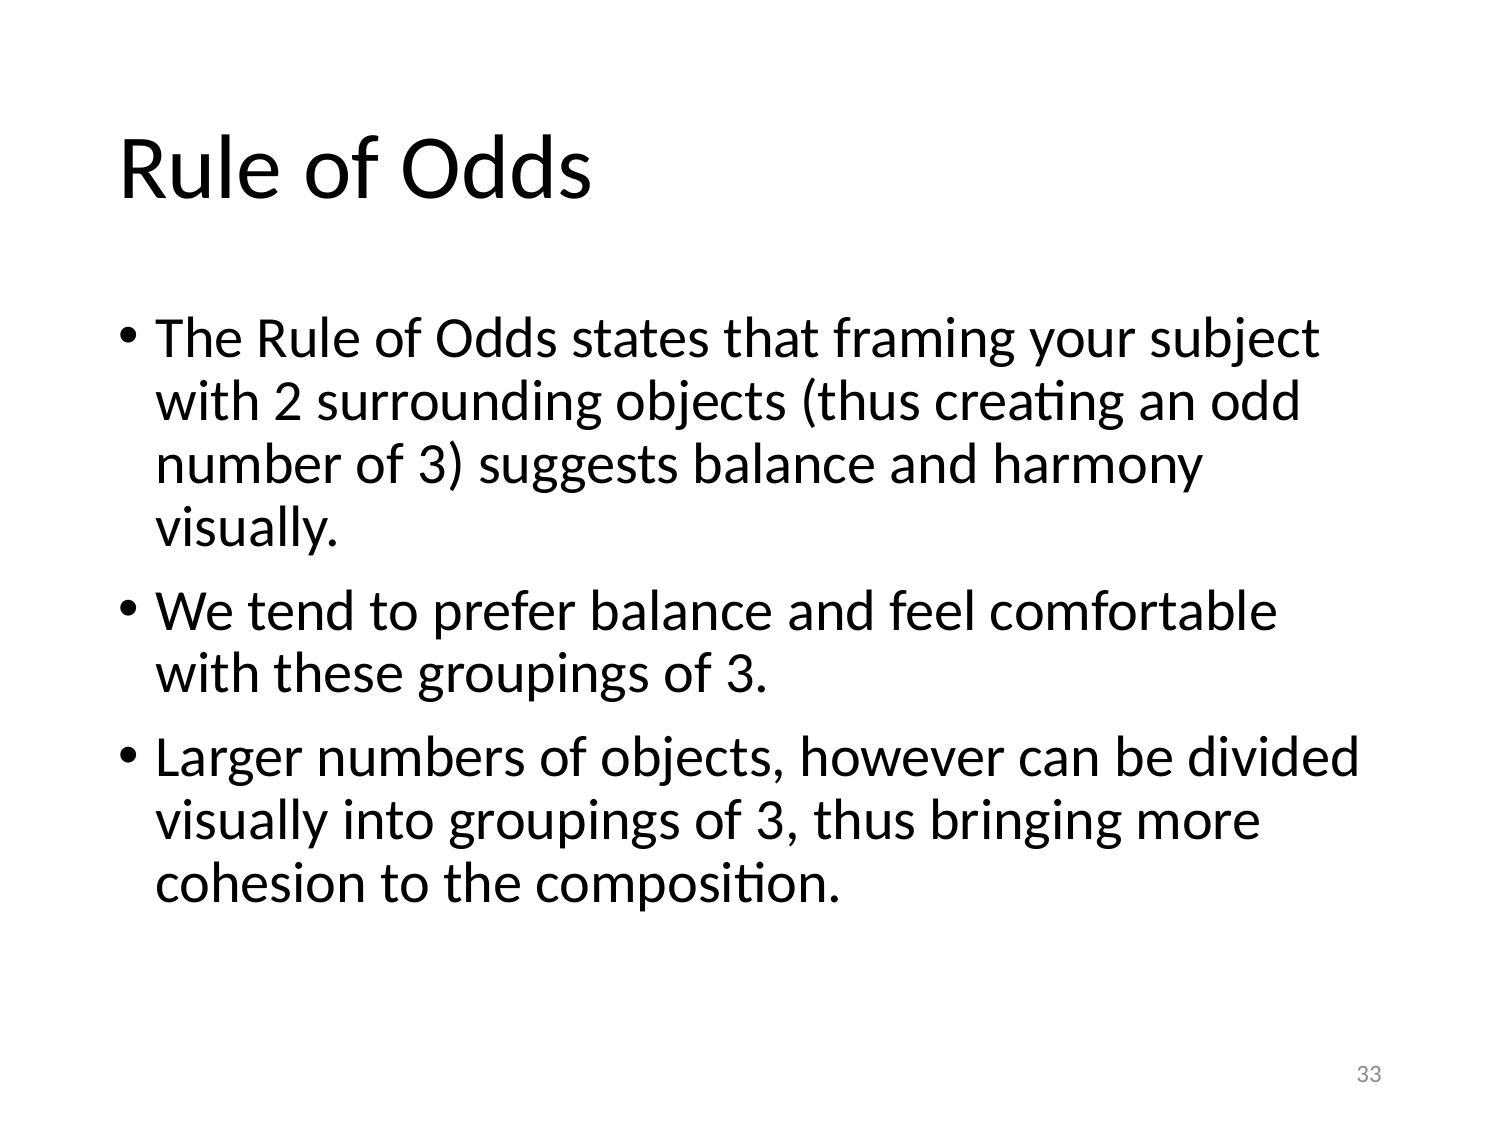

# Rule of Odds
The Rule of Odds states that framing your subject with 2 surrounding objects (thus creating an odd number of 3) suggests balance and harmony visually.
We tend to prefer balance and feel comfortable with these groupings of 3.
Larger numbers of objects, however can be divided visually into groupings of 3, thus bringing more cohesion to the composition.
33